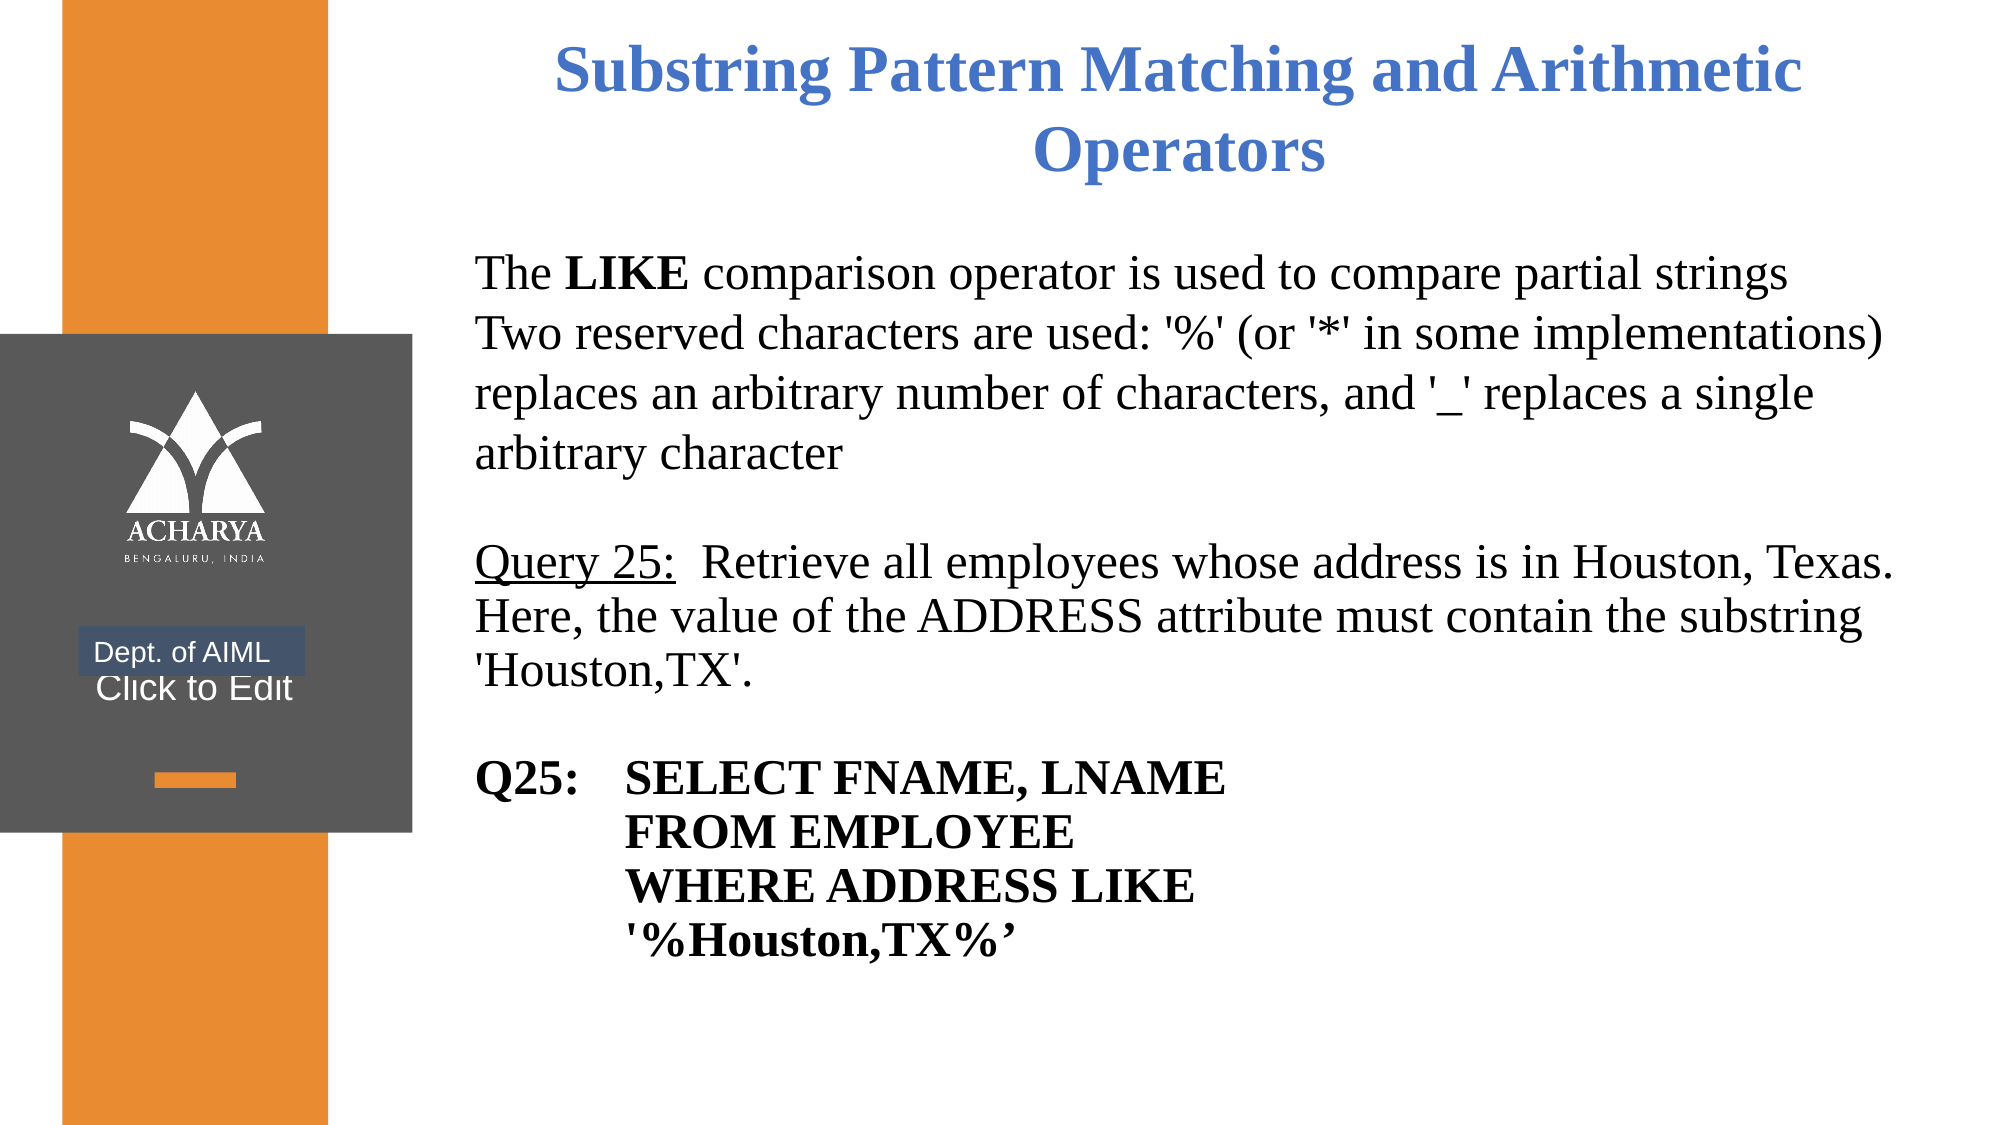

Substring Pattern Matching and Arithmetic Operators
The LIKE comparison operator is used to compare partial strings
Two reserved characters are used: '%' (or '*' in some implementations) replaces an arbitrary number of characters, and '_' replaces a single arbitrary character
Query 25:  Retrieve all employees whose address is in Houston, Texas. Here, the value of the ADDRESS attribute must contain the substring 'Houston,TX'.
Q25:	SELECT FNAME, LNAME
	FROM EMPLOYEE
	WHERE ADDRESS LIKE 						'%Houston,TX%’

Dept. of AIML